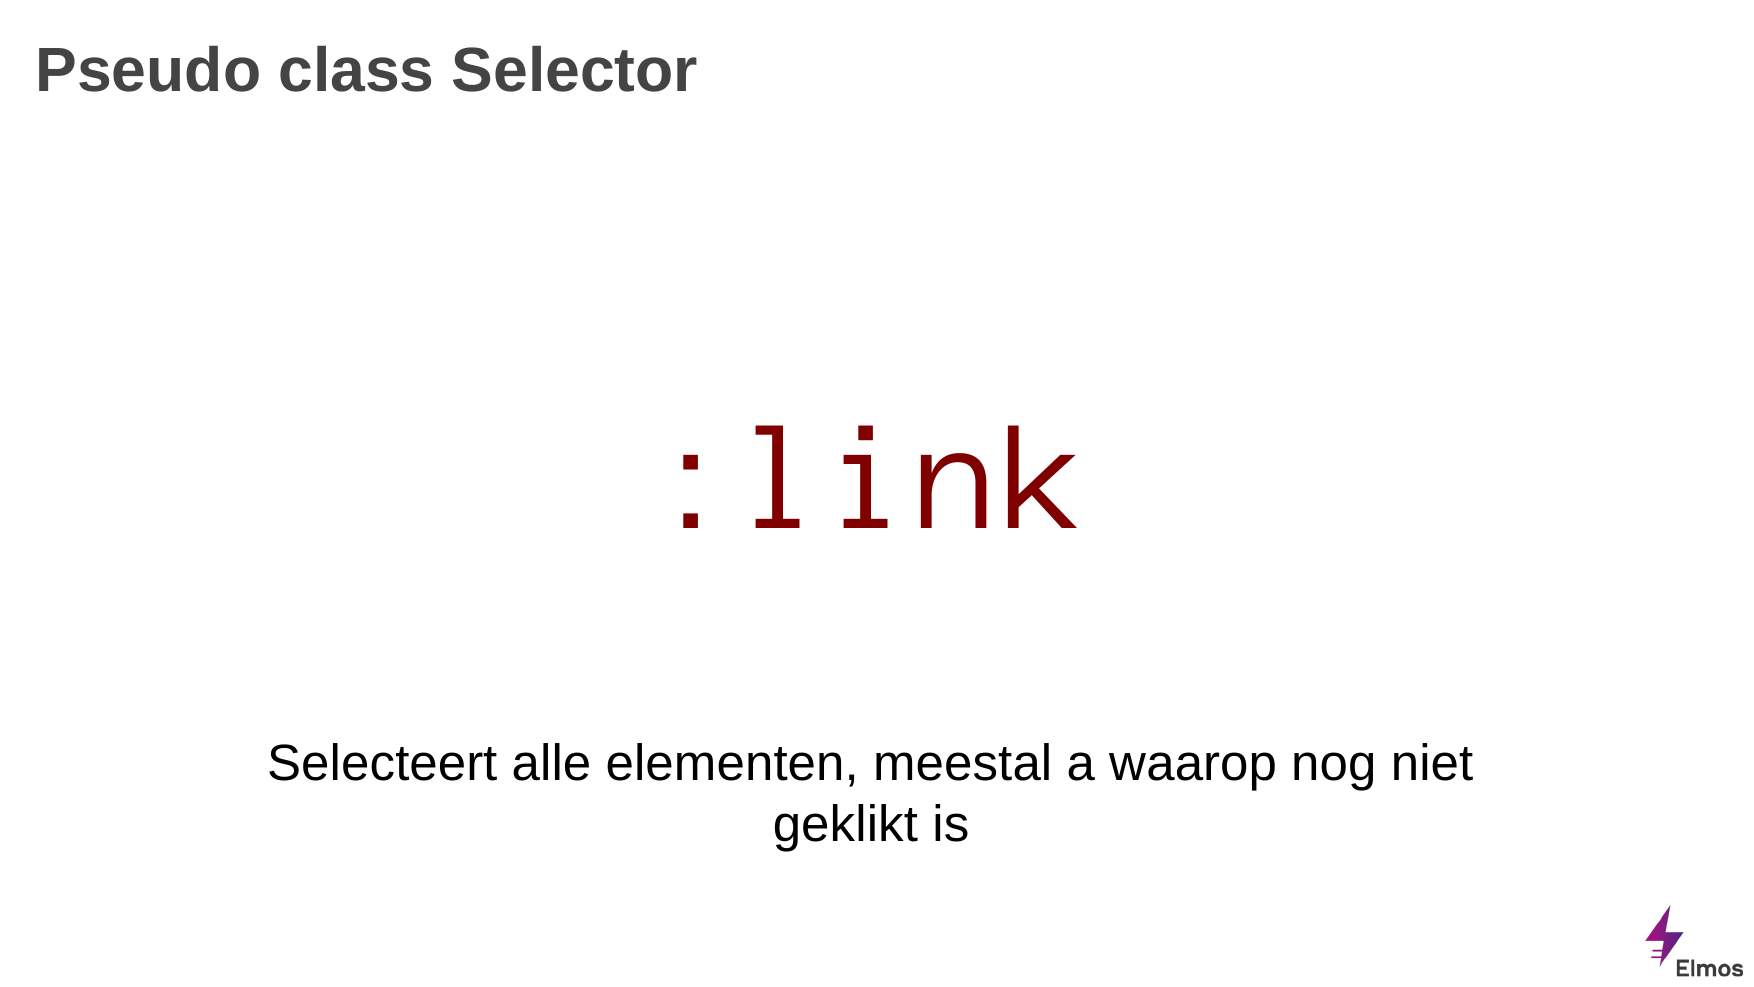

# Pseudo class Selector

:link
Selecteert alle elementen, meestal a waarop nog niet geklikt is